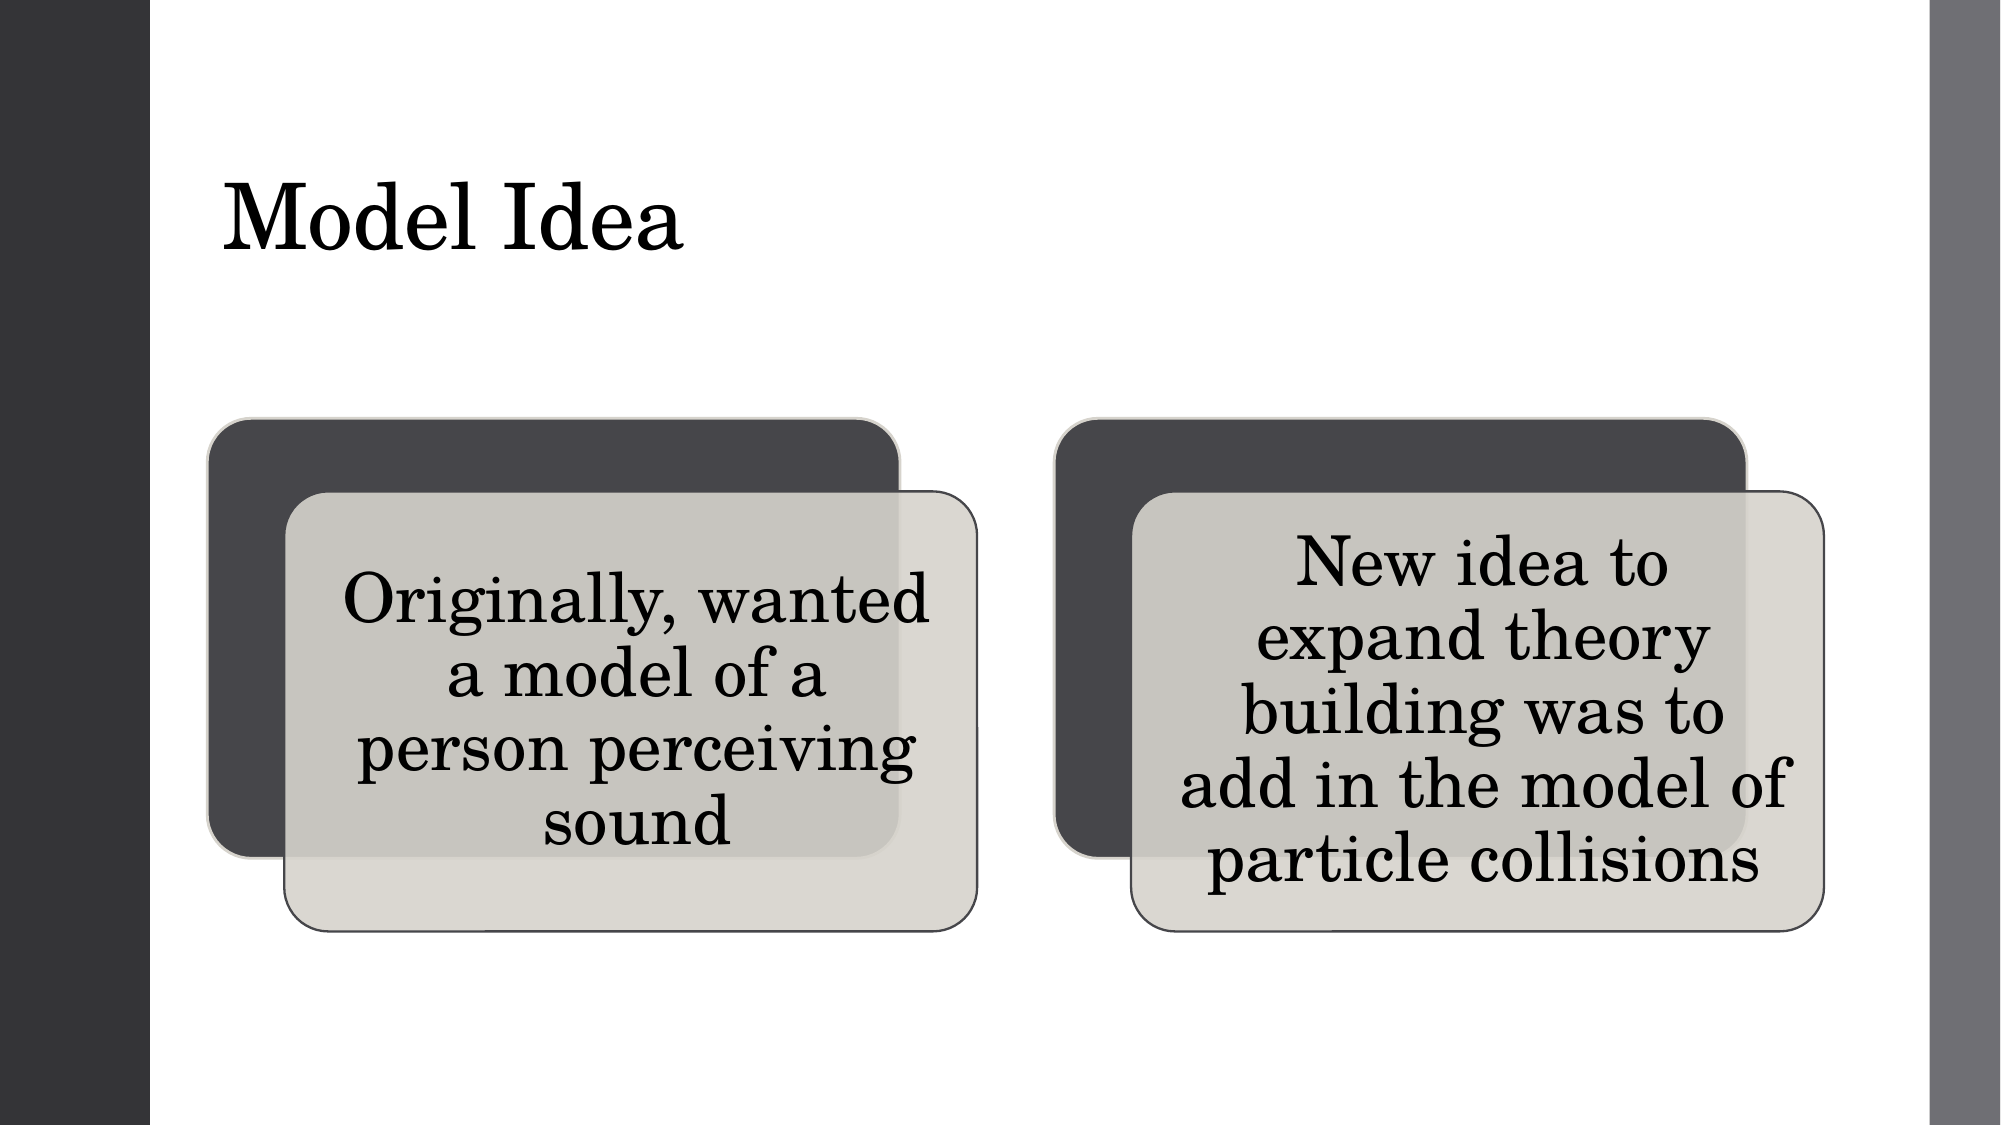

# Model Idea
Originally, wanted a model of a person perceiving sound
New idea to expand theory building was to add in the model of particle collisions